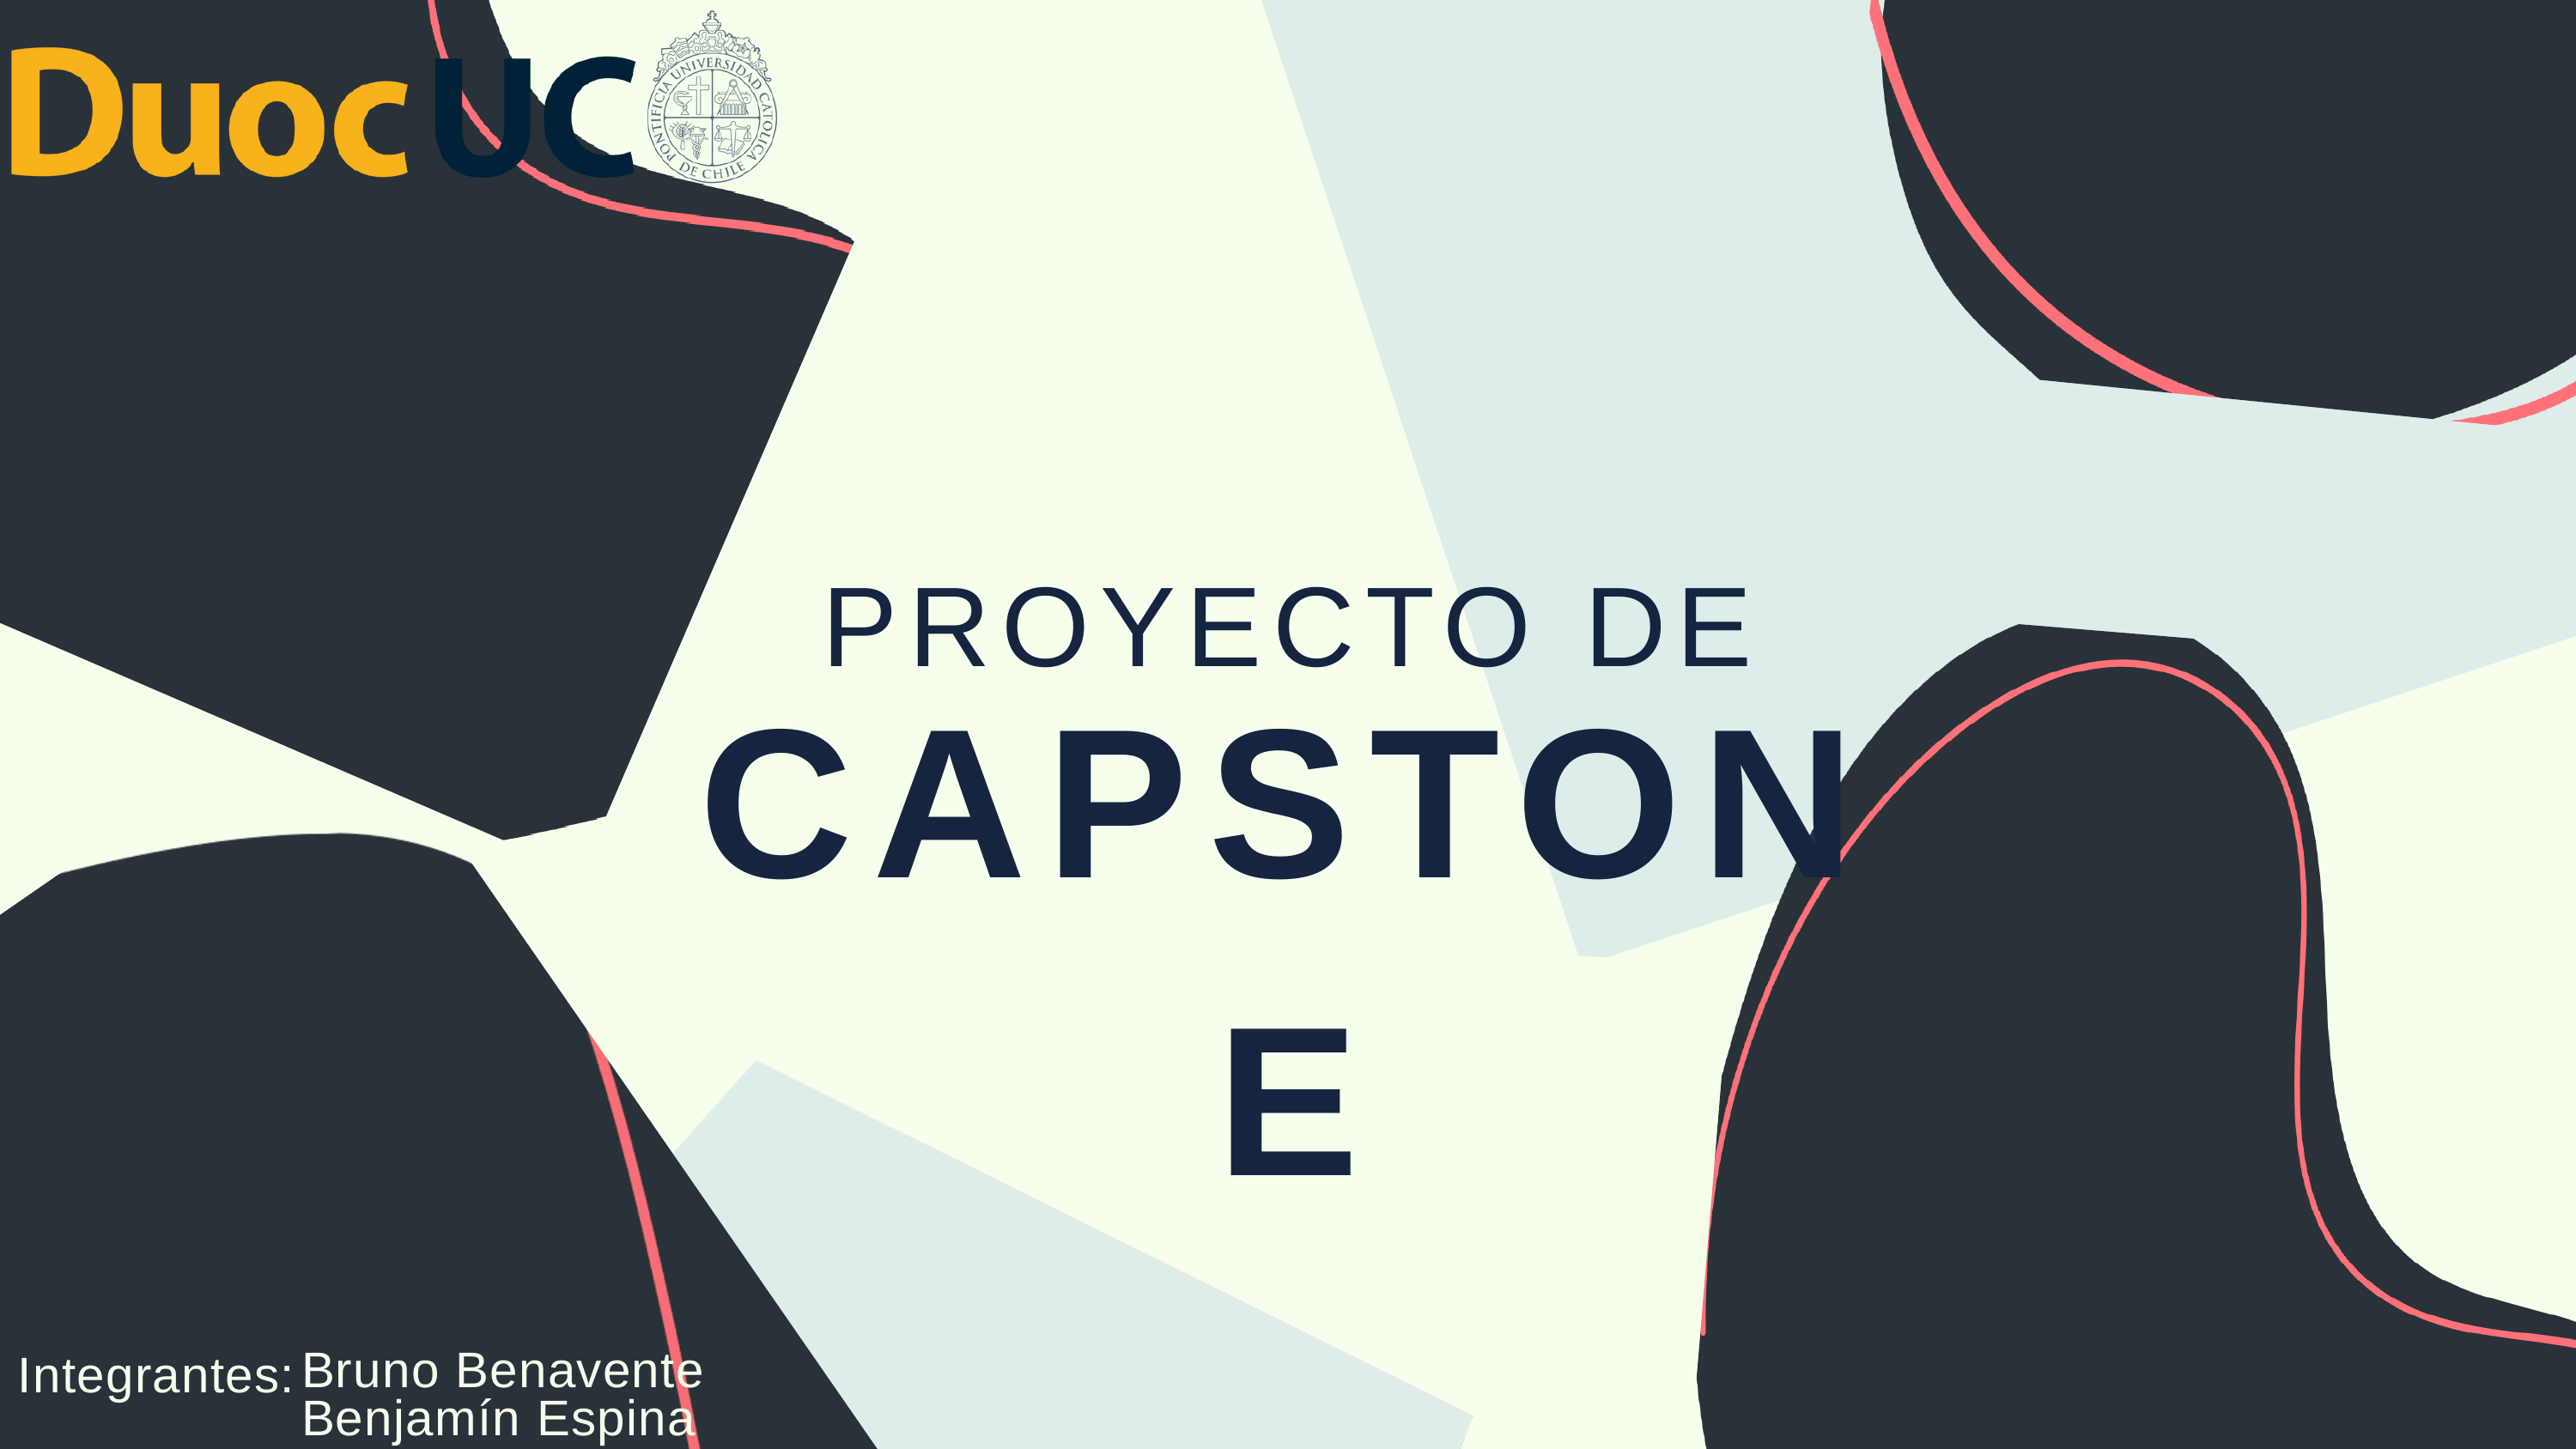

PROYECTO DE
CAPSTONE

Integrantes:
Bruno Benavente
Benjamín Espina